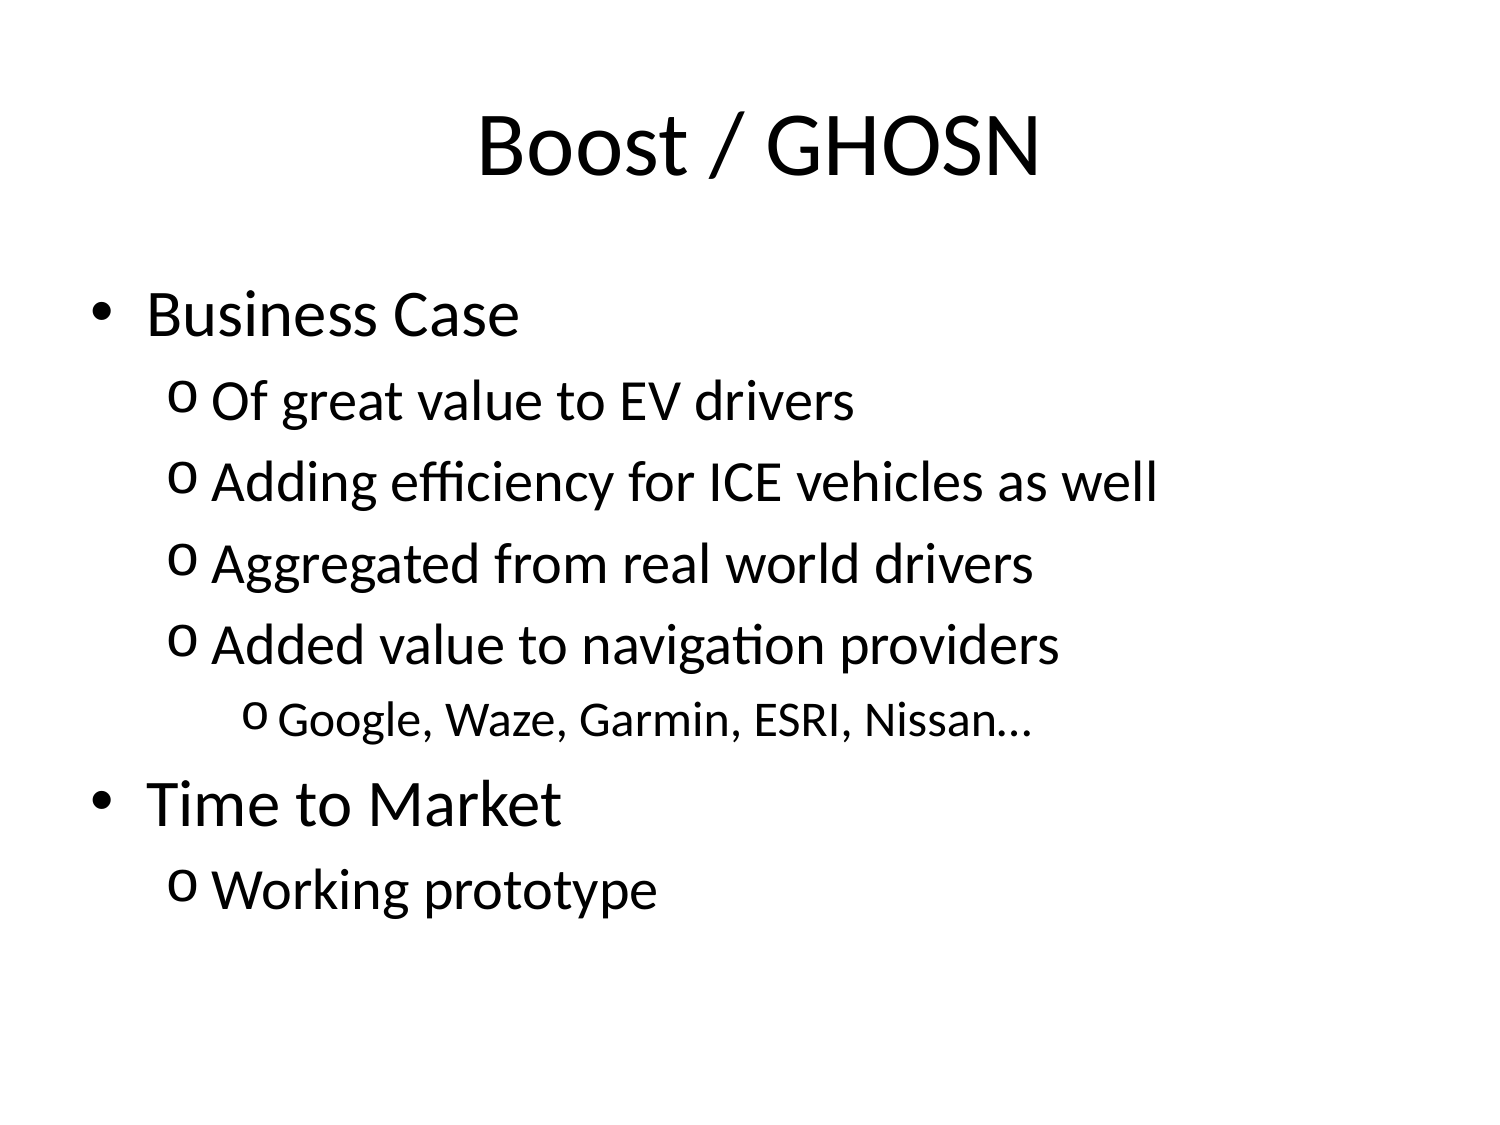

# Boost / GHOSN
Business Case
Of great value to EV drivers
Adding efficiency for ICE vehicles as well
Aggregated from real world drivers
Added value to navigation providers
Google, Waze, Garmin, ESRI, Nissan…
Time to Market
Working prototype